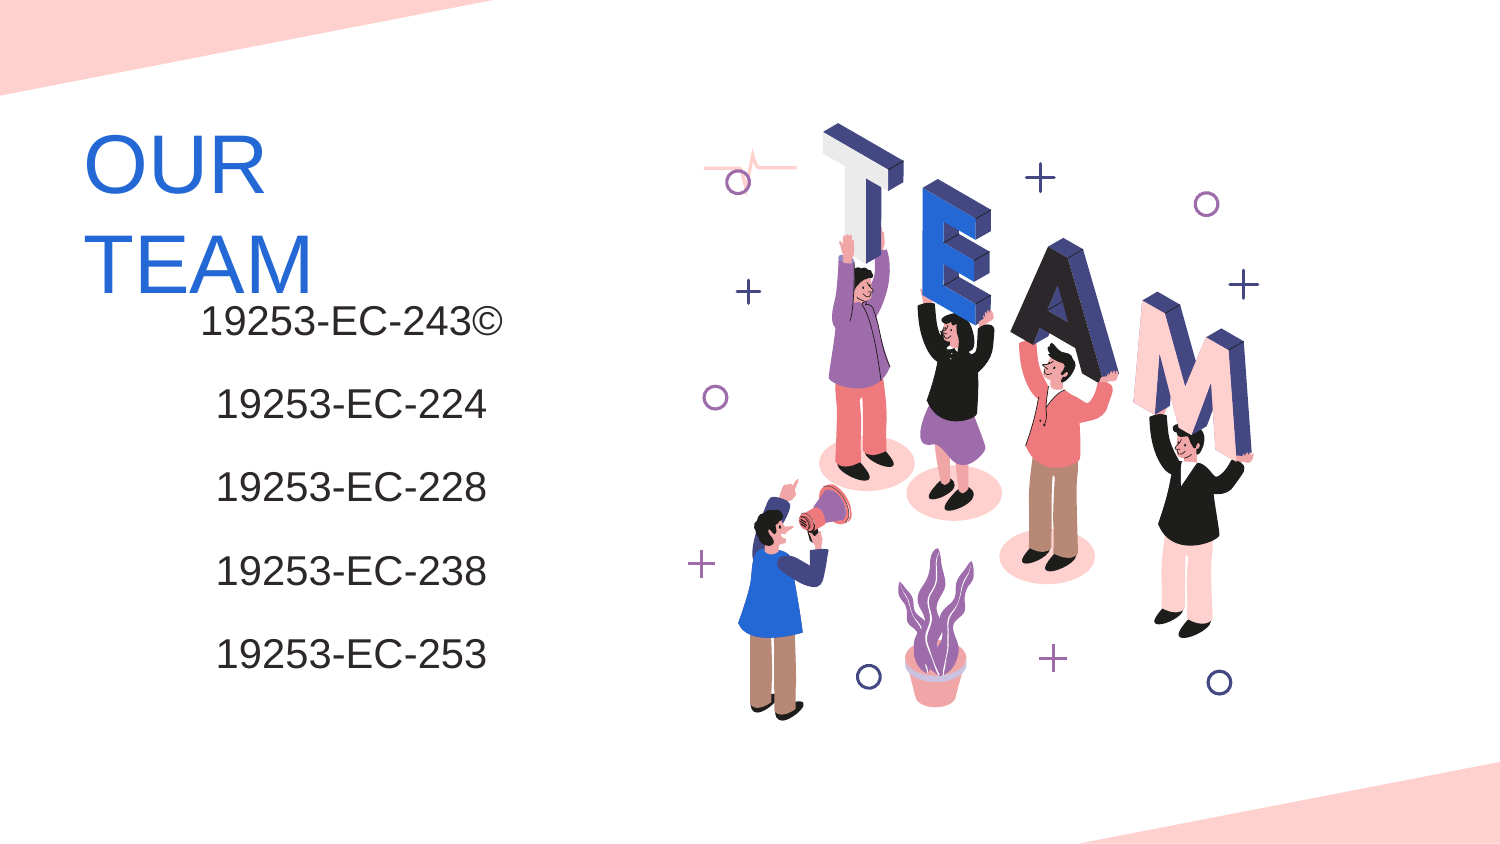

OUR TEAM

19253-EC-243©
19253-EC-224
19253-EC-228
19253-EC-238
19253-EC-253